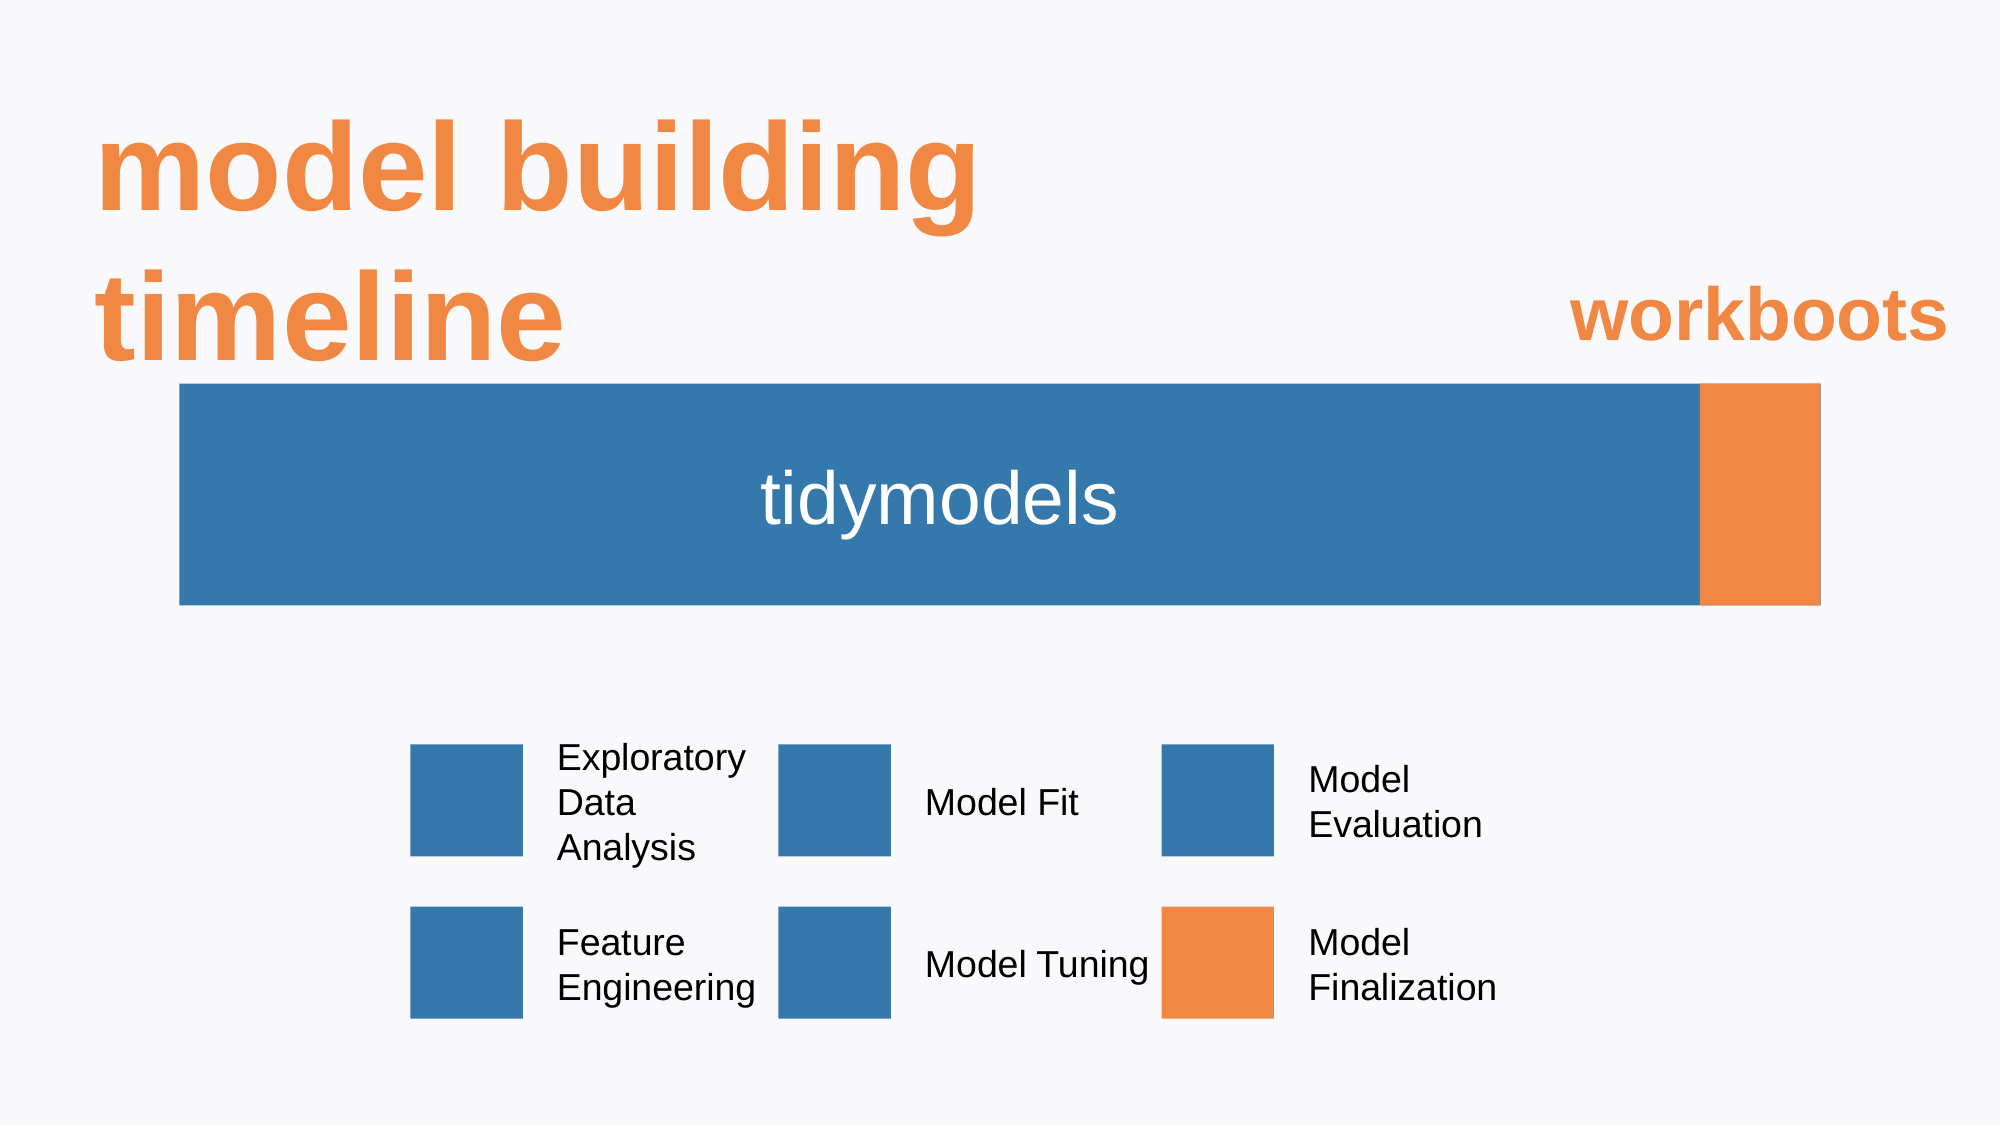

model building timeline
workboots

tidymodels

Model Fit
Model Evaluation

Feature Engineering
Model Finalization
Model Tuning
Exploratory Data Analysis